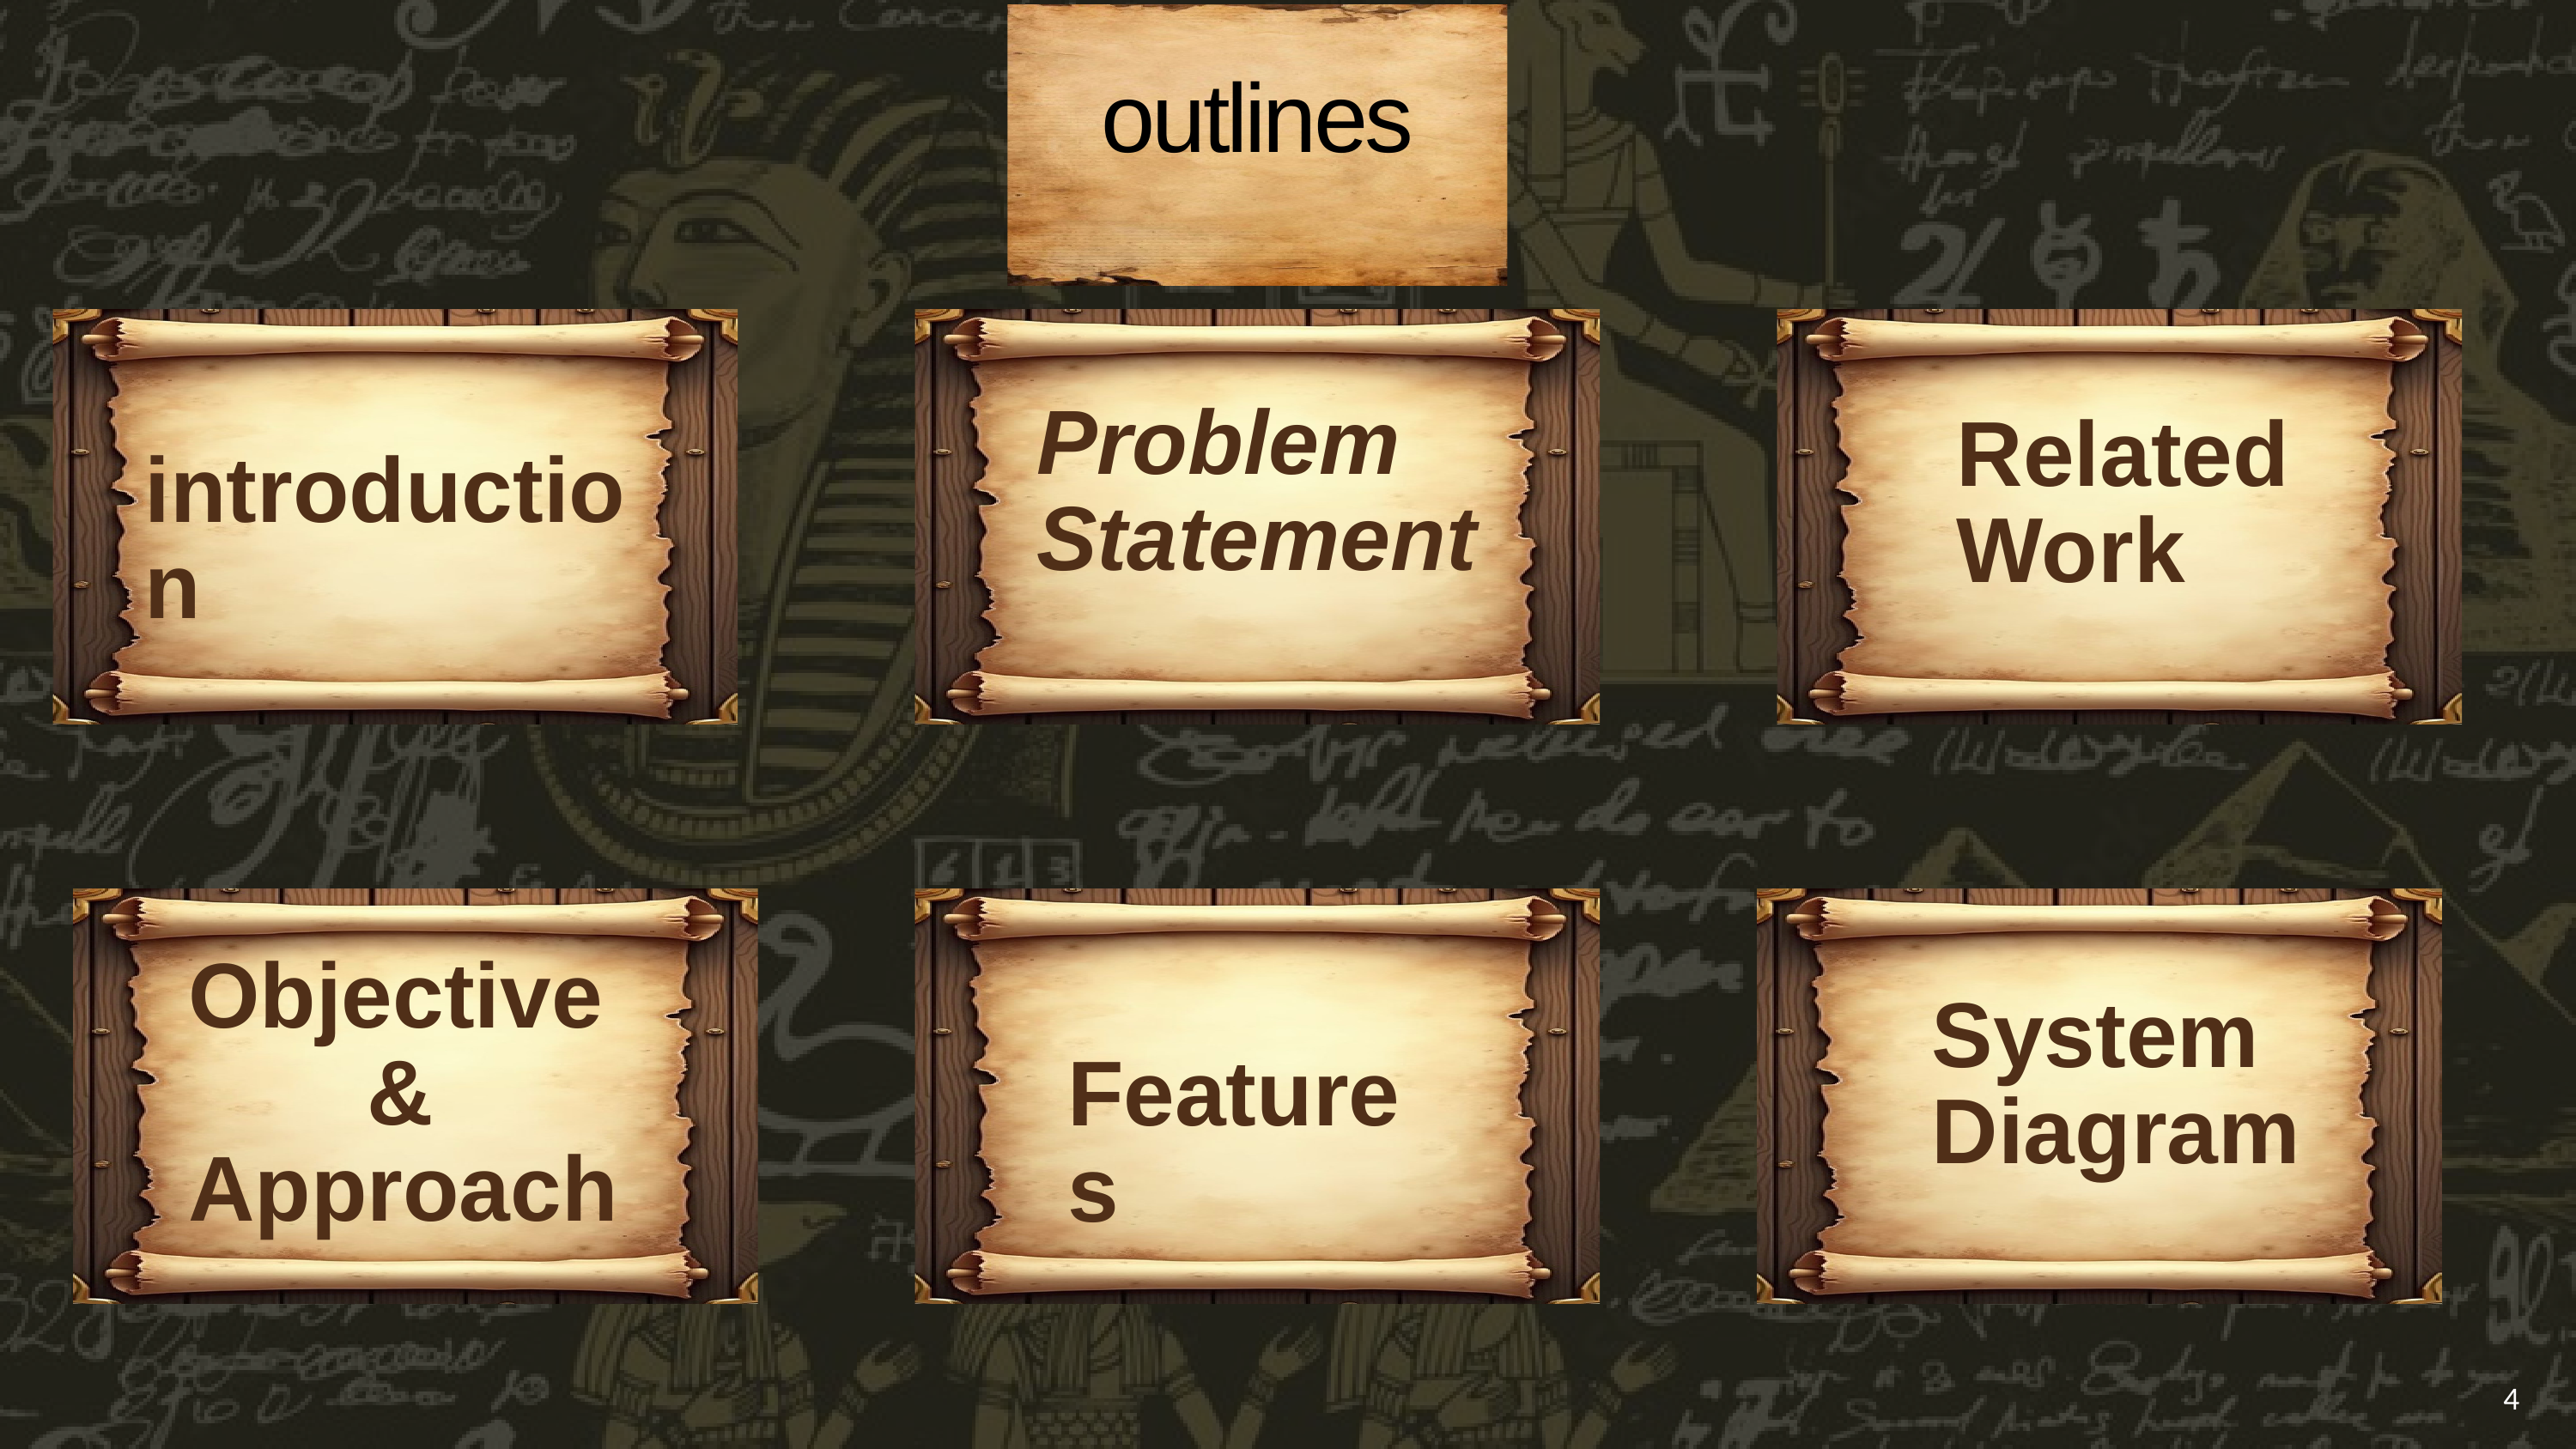

outlines

Problem
Statement
Related
Work
introduction

Objective
       &
Approach
System
Diagram
Features
4